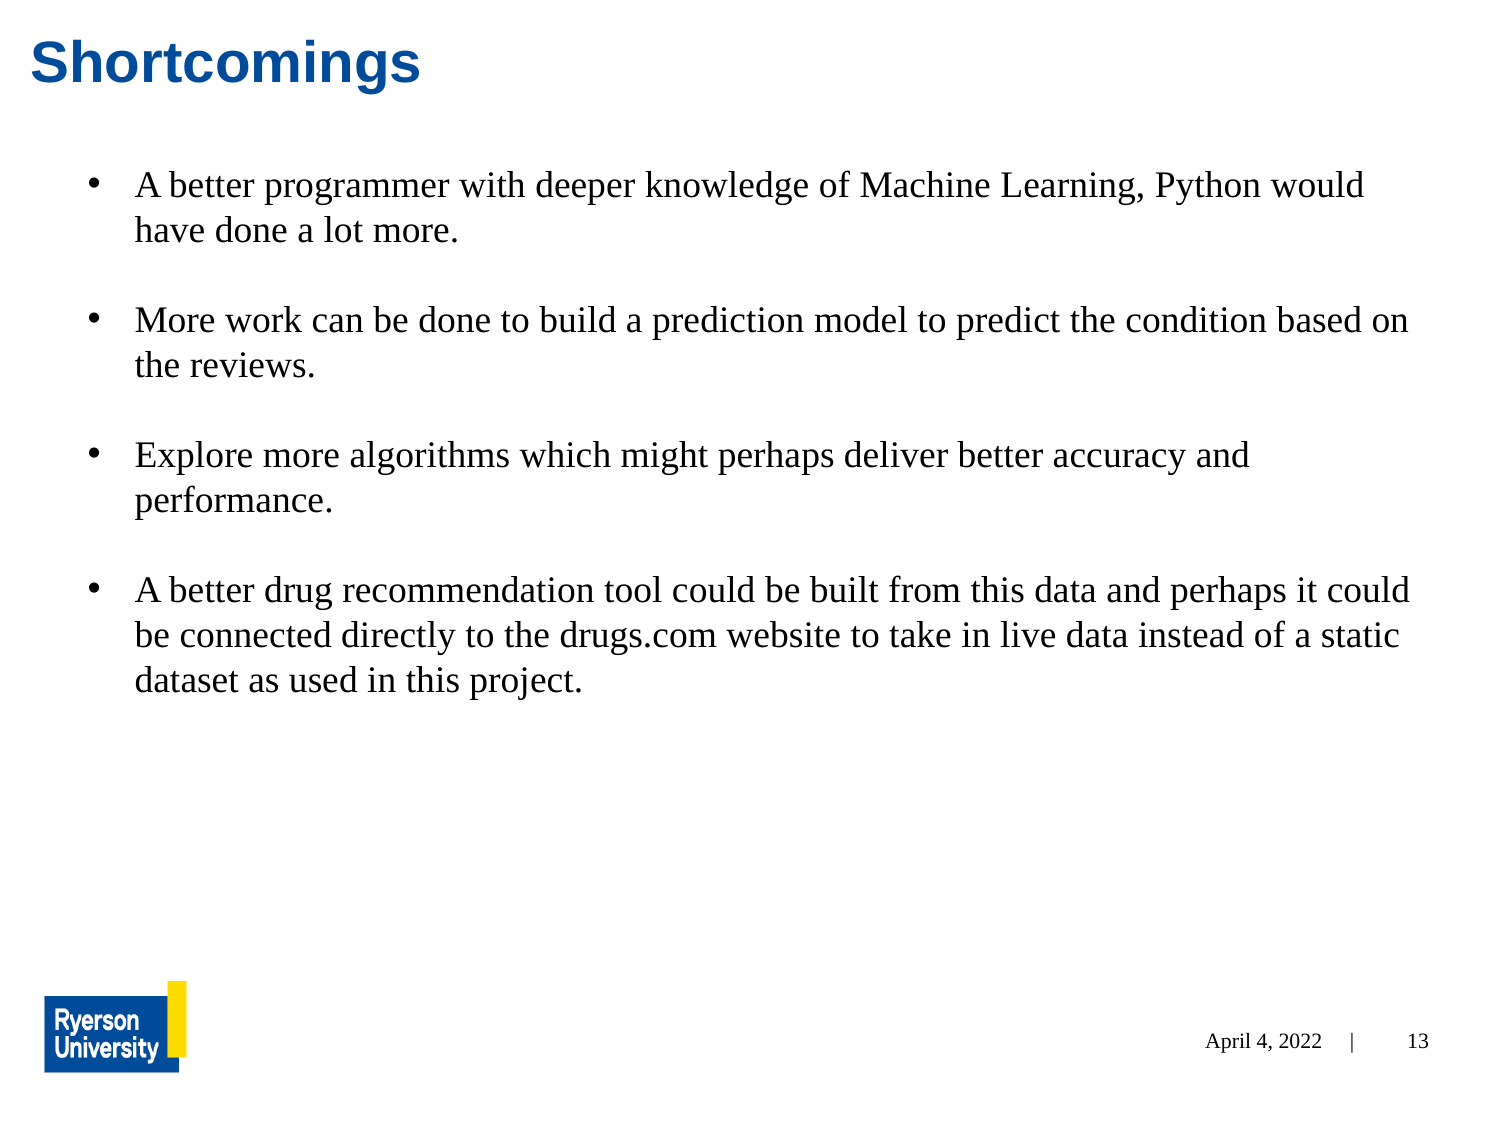

# Shortcomings
A better programmer with deeper knowledge of Machine Learning, Python would have done a lot more.

More work can be done to build a prediction model to predict the condition based on the reviews.

Explore more algorithms which might perhaps deliver better accuracy and performance.

A better drug recommendation tool could be built from this data and perhaps it could be connected directly to the drugs.com website to take in live data instead of a static dataset as used in this project.
April 4, 2022     |
13